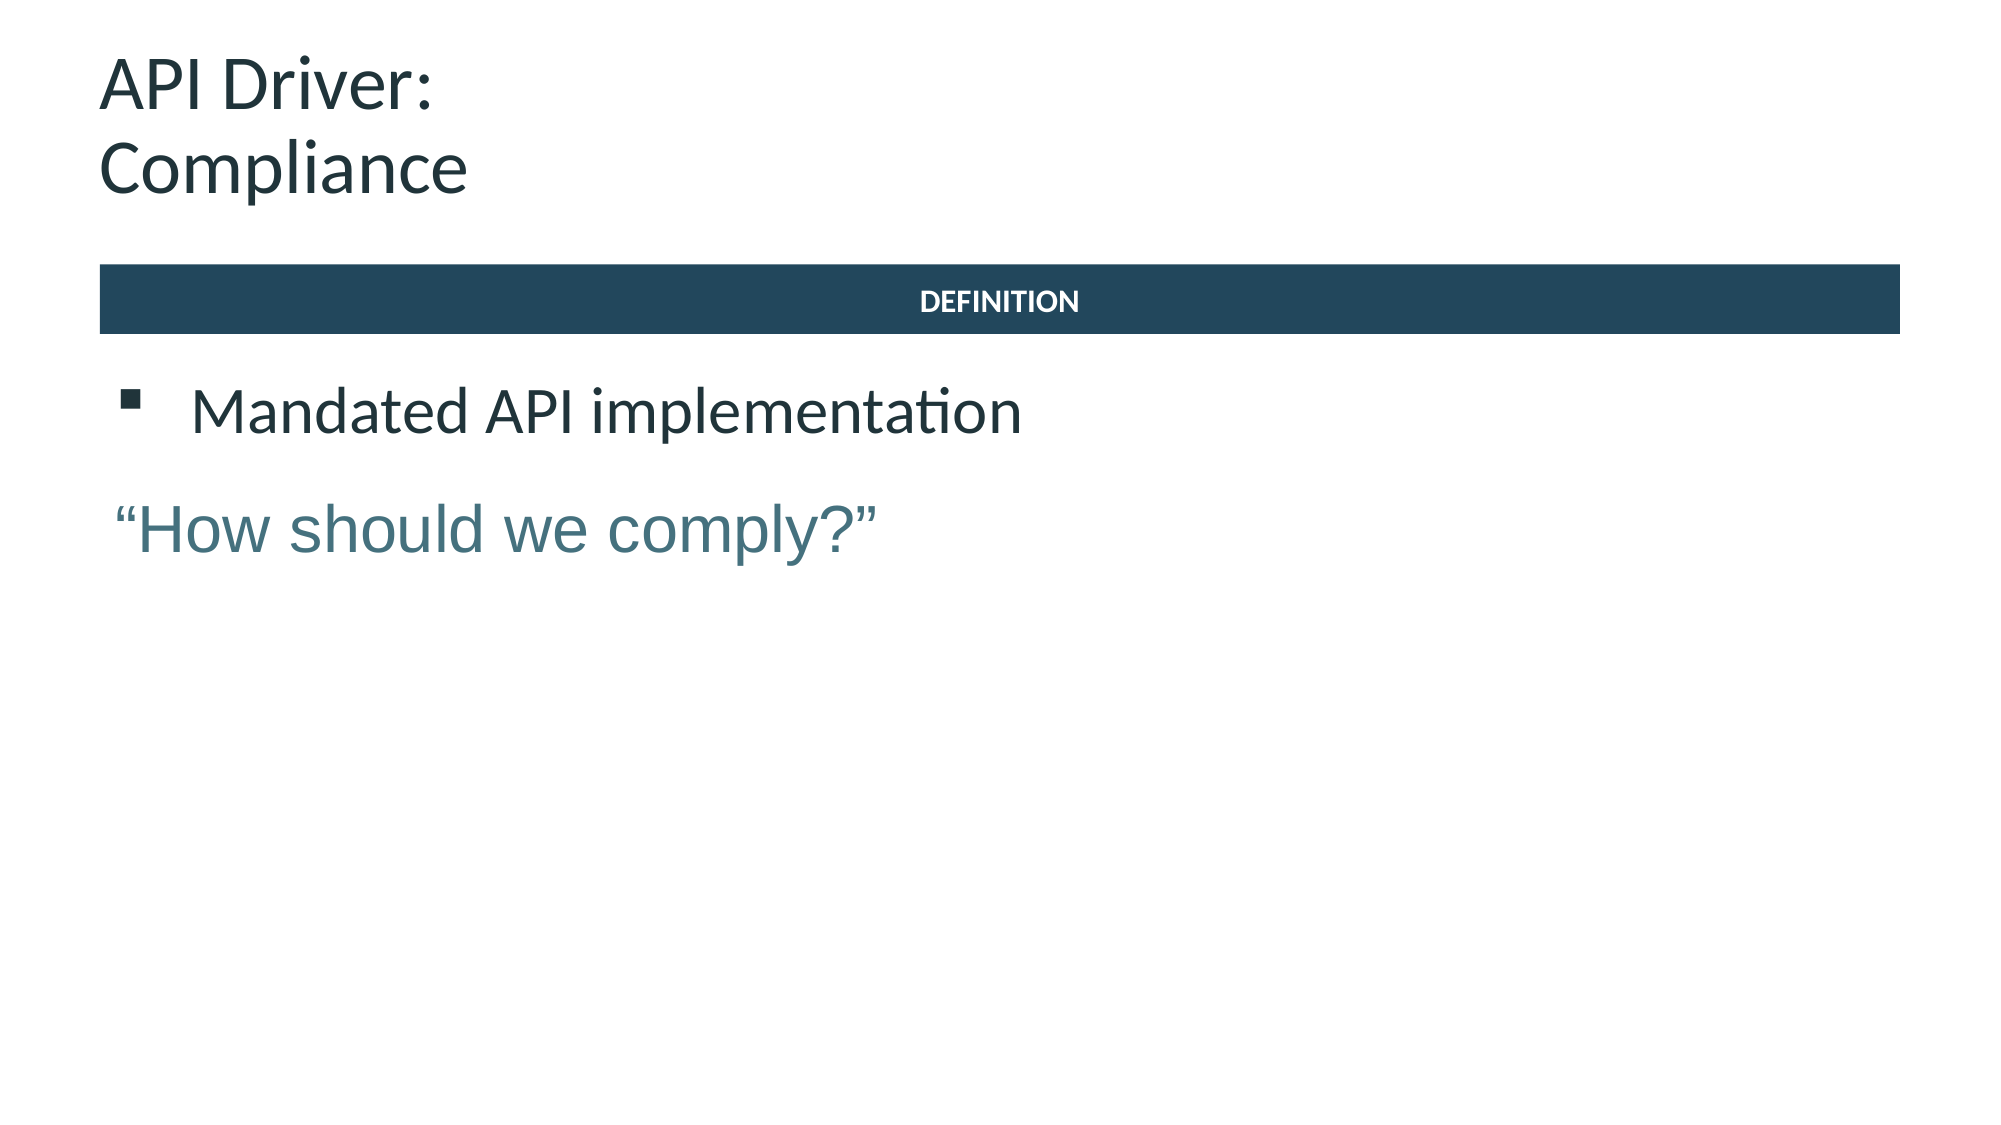

# API Driver: Compliance
DEFINITION
Mandated API implementation
“How should we comply?”